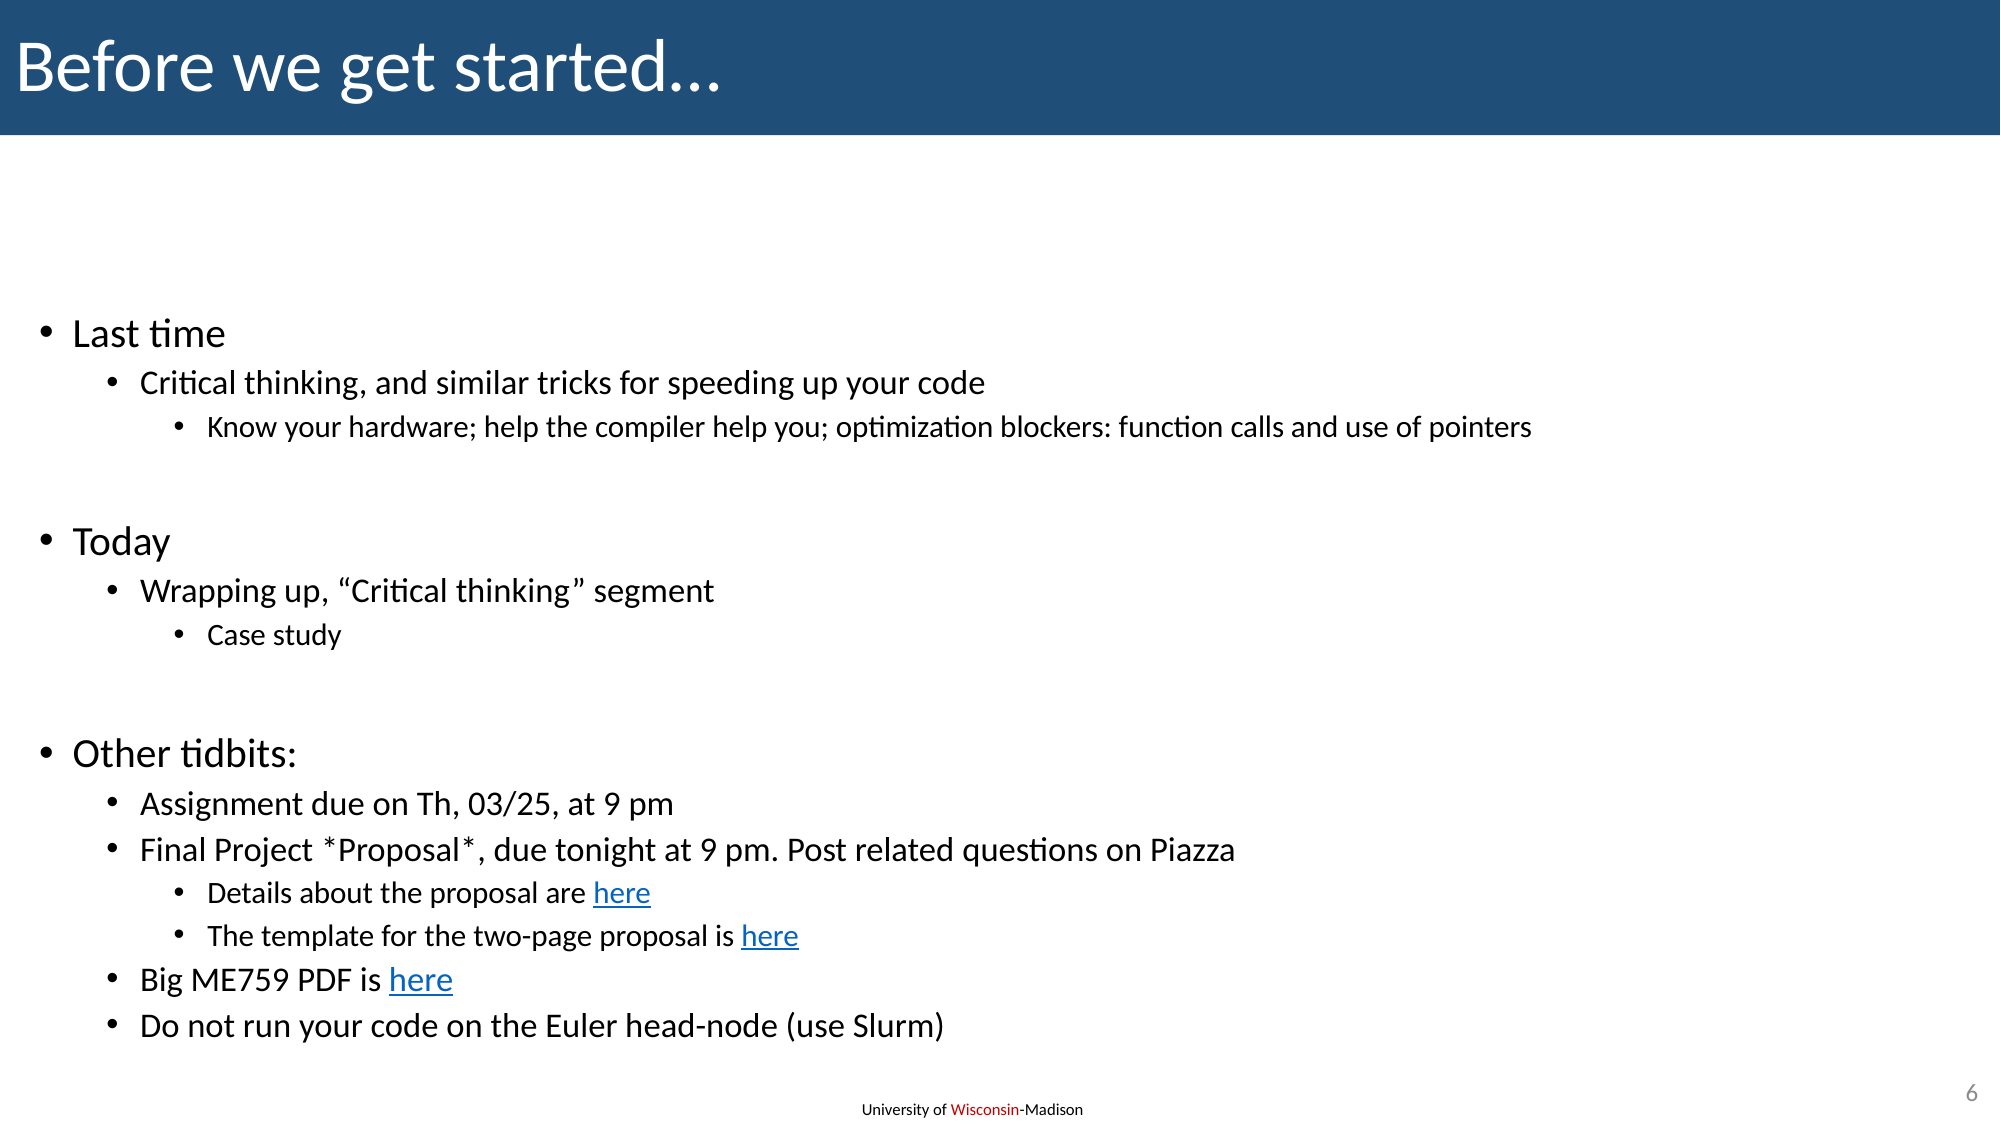

# Before we get started…

Last time
Critical thinking, and similar tricks for speeding up your code
Know your hardware; help the compiler help you; optimization blockers: function calls and use of pointers

Today
Wrapping up, “Critical thinking” segment
Case study

Other tidbits:
Assignment due on Th, 03/25, at 9 pm
Final Project *Proposal*, due tonight at 9 pm. Post related questions on Piazza
Details about the proposal are here
The template for the two-page proposal is here
Big ME759 PDF is here
Do not run your code on the Euler head-node (use Slurm)
6